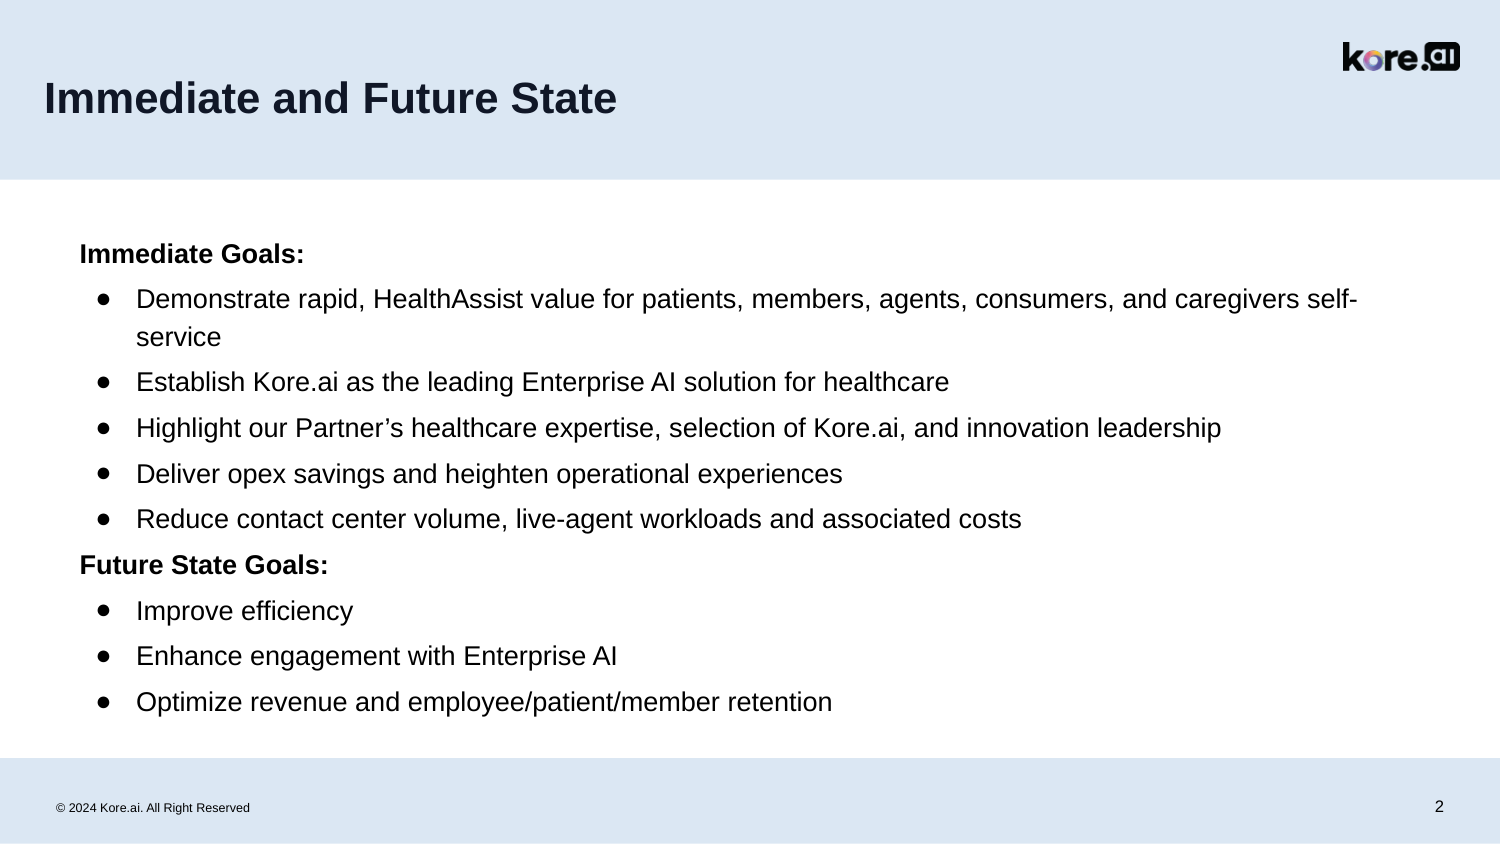

Immediate and Future State

Immediate Goals:
Demonstrate rapid, HealthAssist value for patients, members, agents, consumers, and caregivers self-service
Establish Kore.ai as the leading Enterprise AI solution for healthcare
Highlight our Partner’s healthcare expertise, selection of Kore.ai, and innovation leadership
Deliver opex savings and heighten operational experiences
Reduce contact center volume, live-agent workloads and associated costs
Future State Goals:
Improve efficiency
Enhance engagement with Enterprise AI
Optimize revenue and employee/patient/member retention
© 2024 Kore.ai. All Right Reserved
2